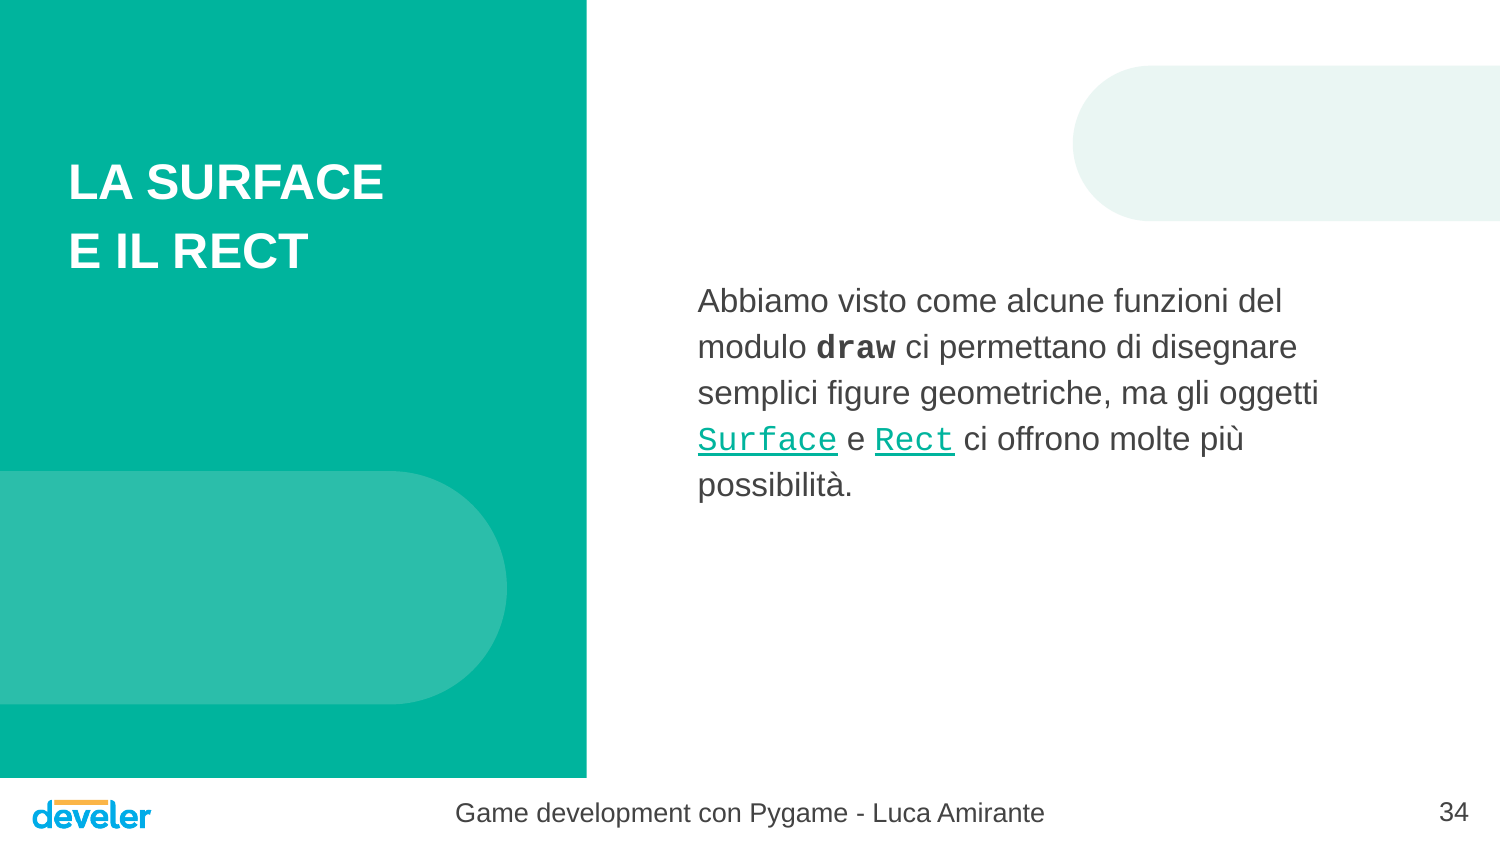

Abbiamo visto come alcune funzioni del modulo draw ci permettano di disegnare semplici figure geometriche, ma gli oggetti Surface e Rect ci offrono molte più possibilità.
# LA SURFACE E IL RECT